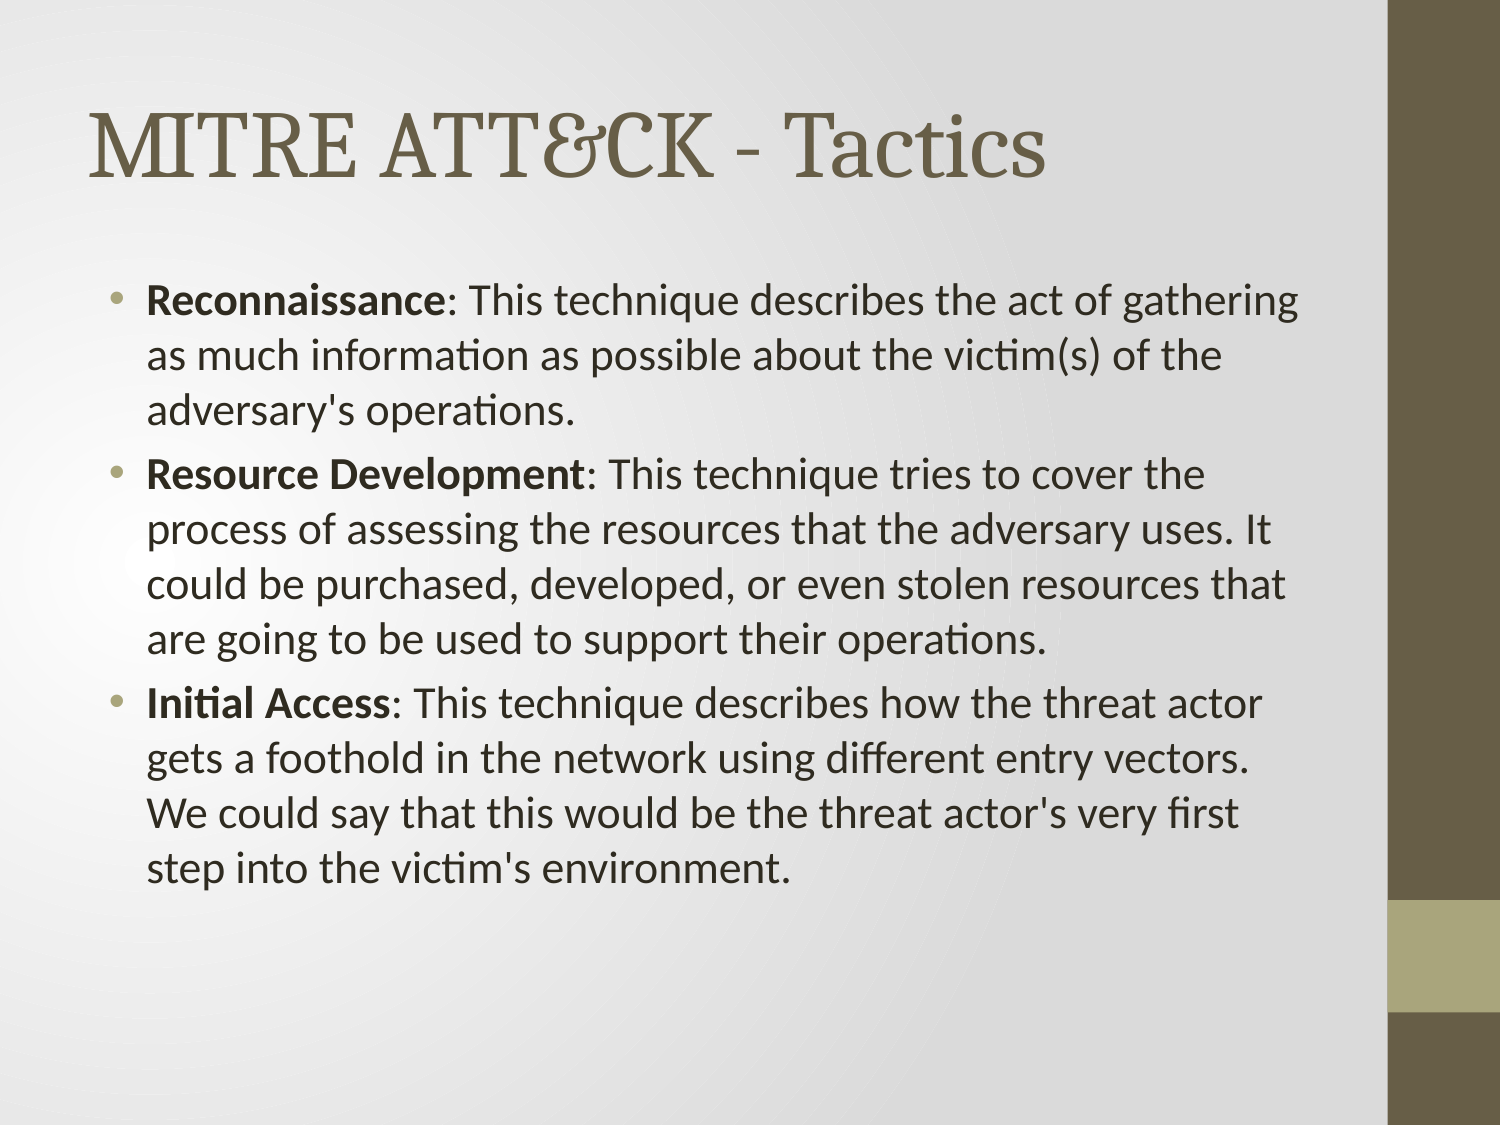

# MITRE ATT&CK - Tactics
Reconnaissance: This technique describes the act of gathering as much information as possible about the victim(s) of the adversary's operations.
Resource Development: This technique tries to cover the process of assessing the resources that the adversary uses. It could be purchased, developed, or even stolen resources that are going to be used to support their operations.
Initial Access: This technique describes how the threat actor gets a foothold in the network using different entry vectors. We could say that this would be the threat actor's very first step into the victim's environment.